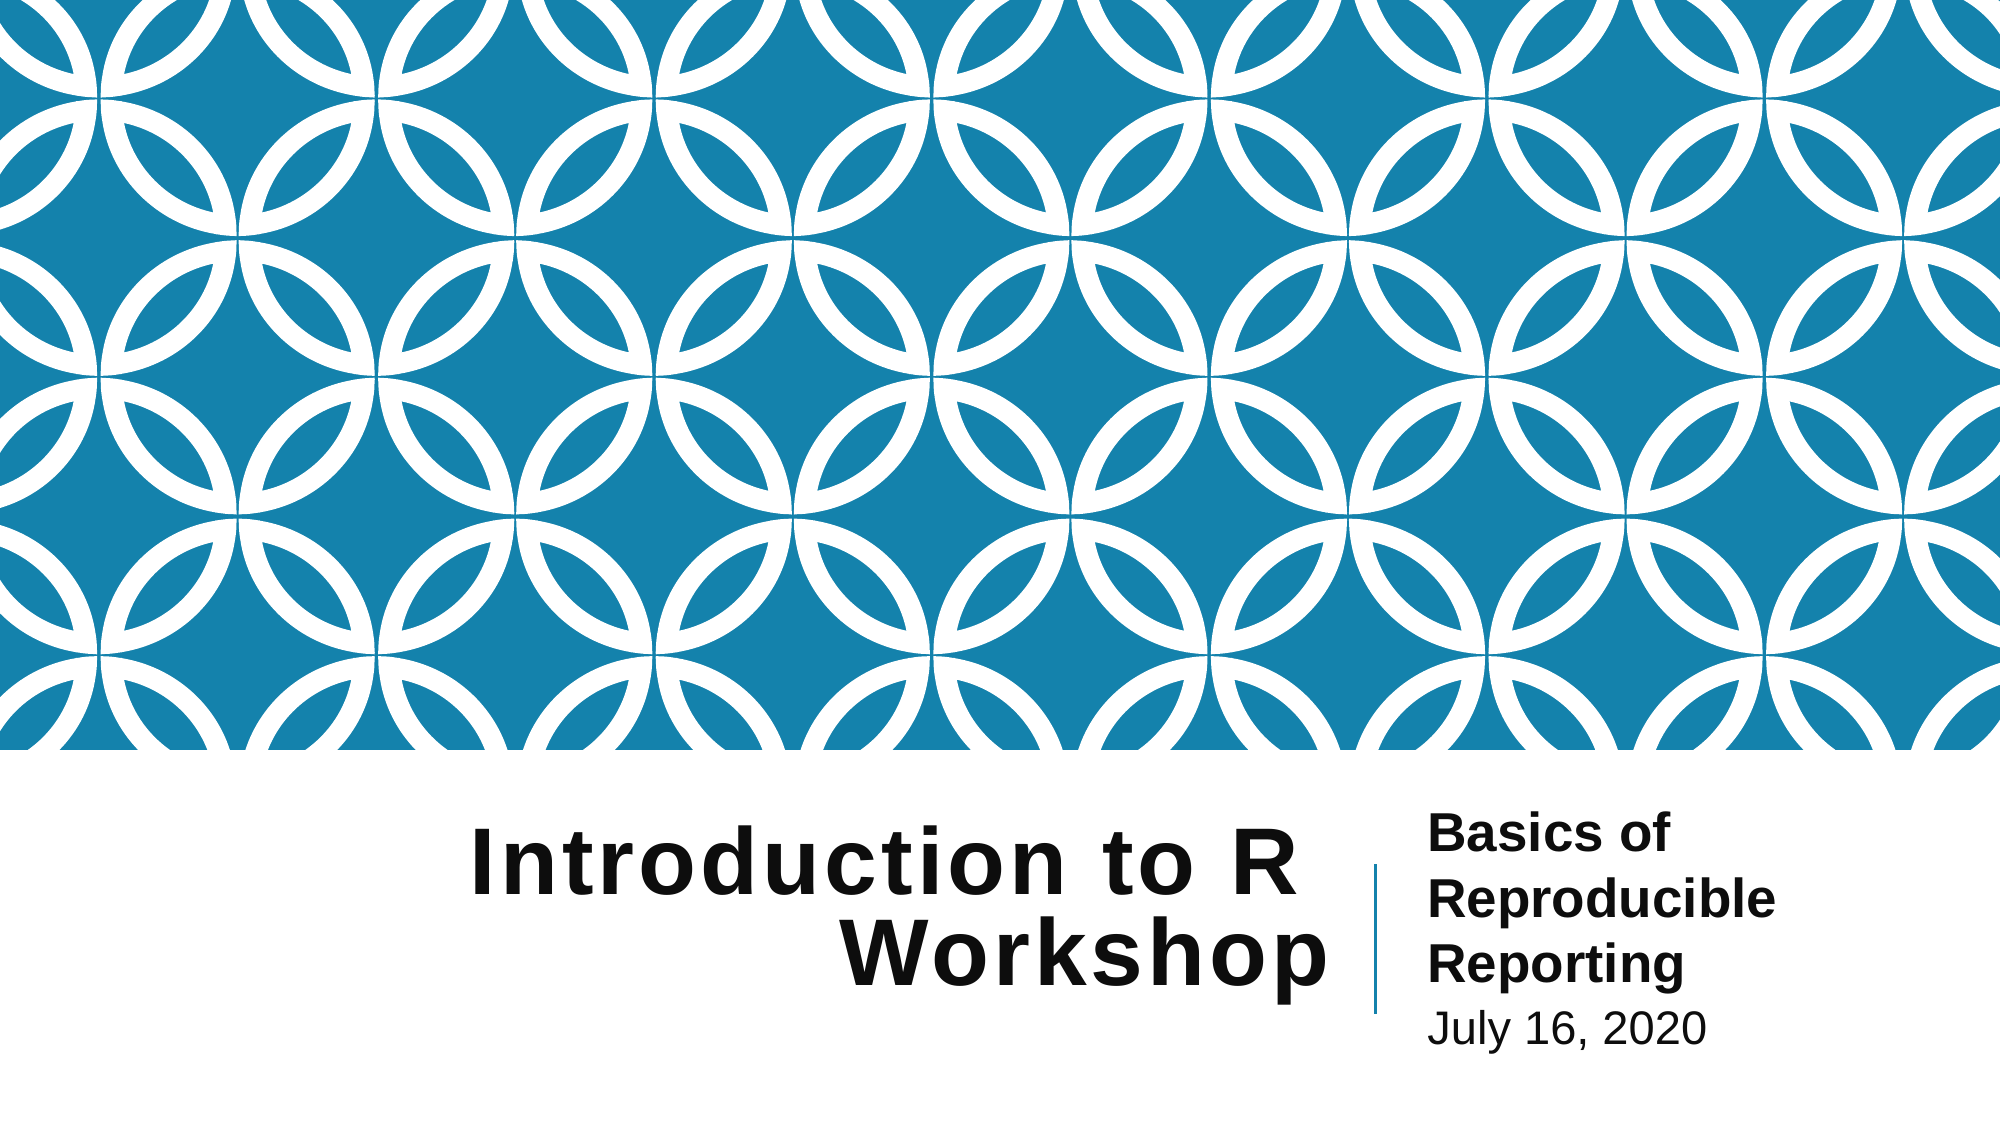

Basics of Reproducible Reporting
July 16, 2020
# Introduction to R Workshop